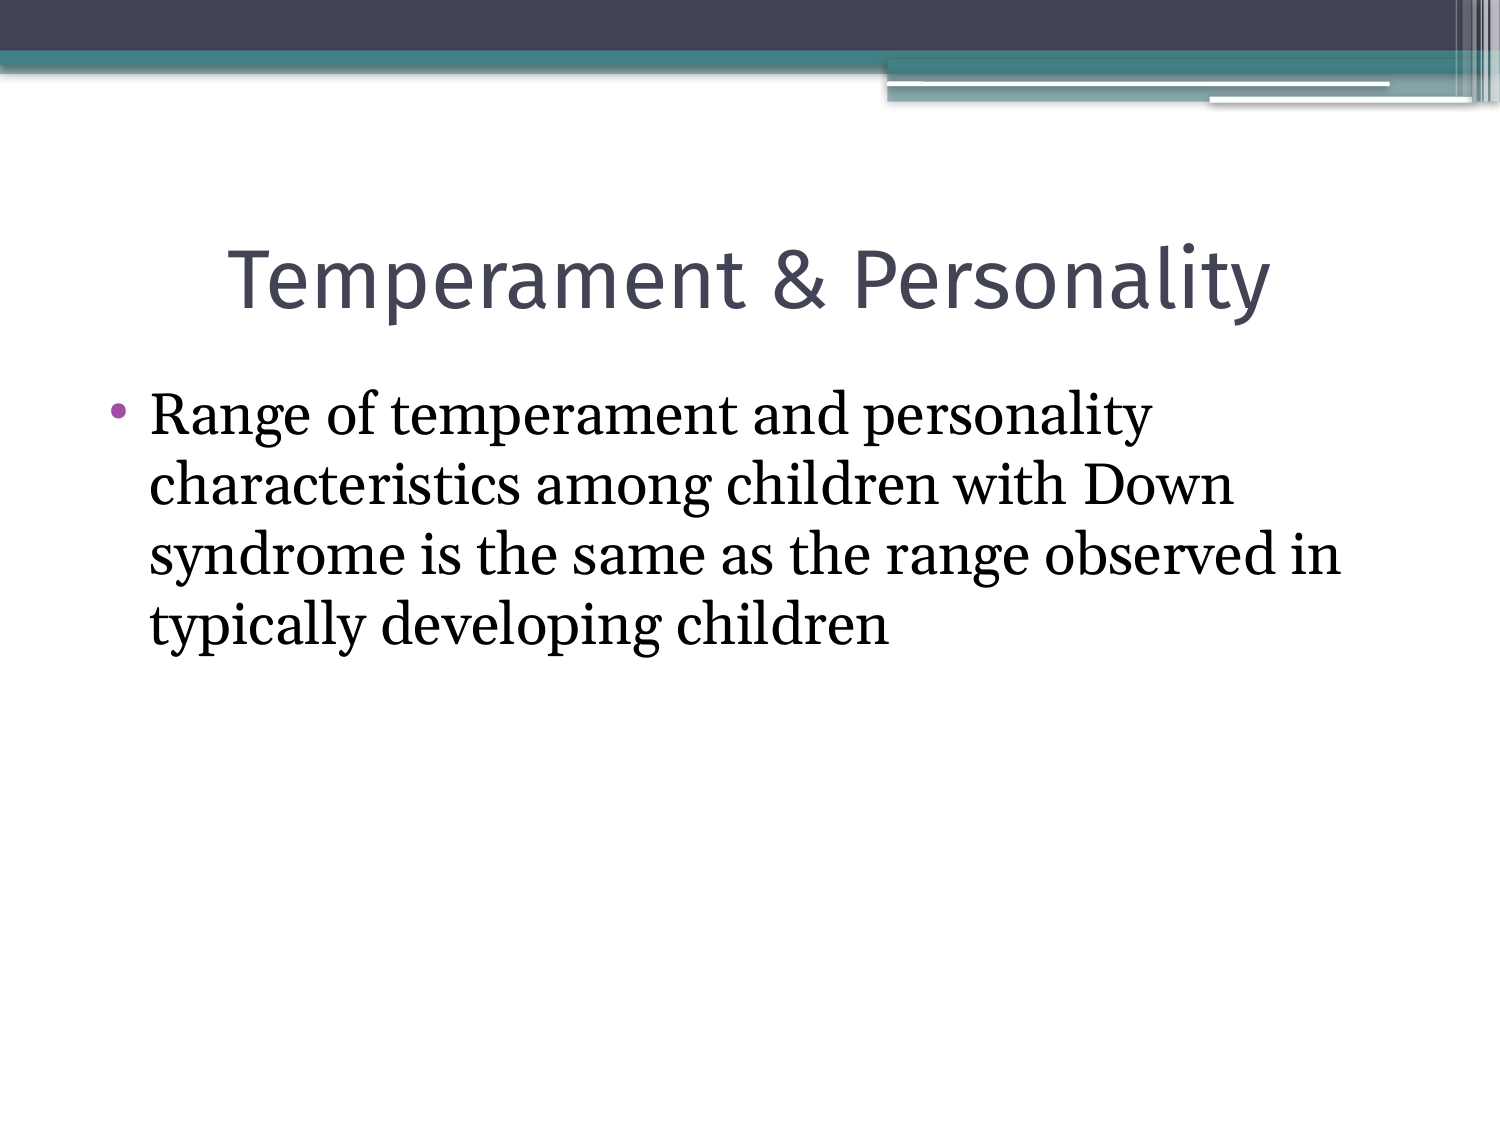

# Temperament & Personality
Range of temperament and personality characteristics among children with Down syndrome is the same as the range observed in typically developing children